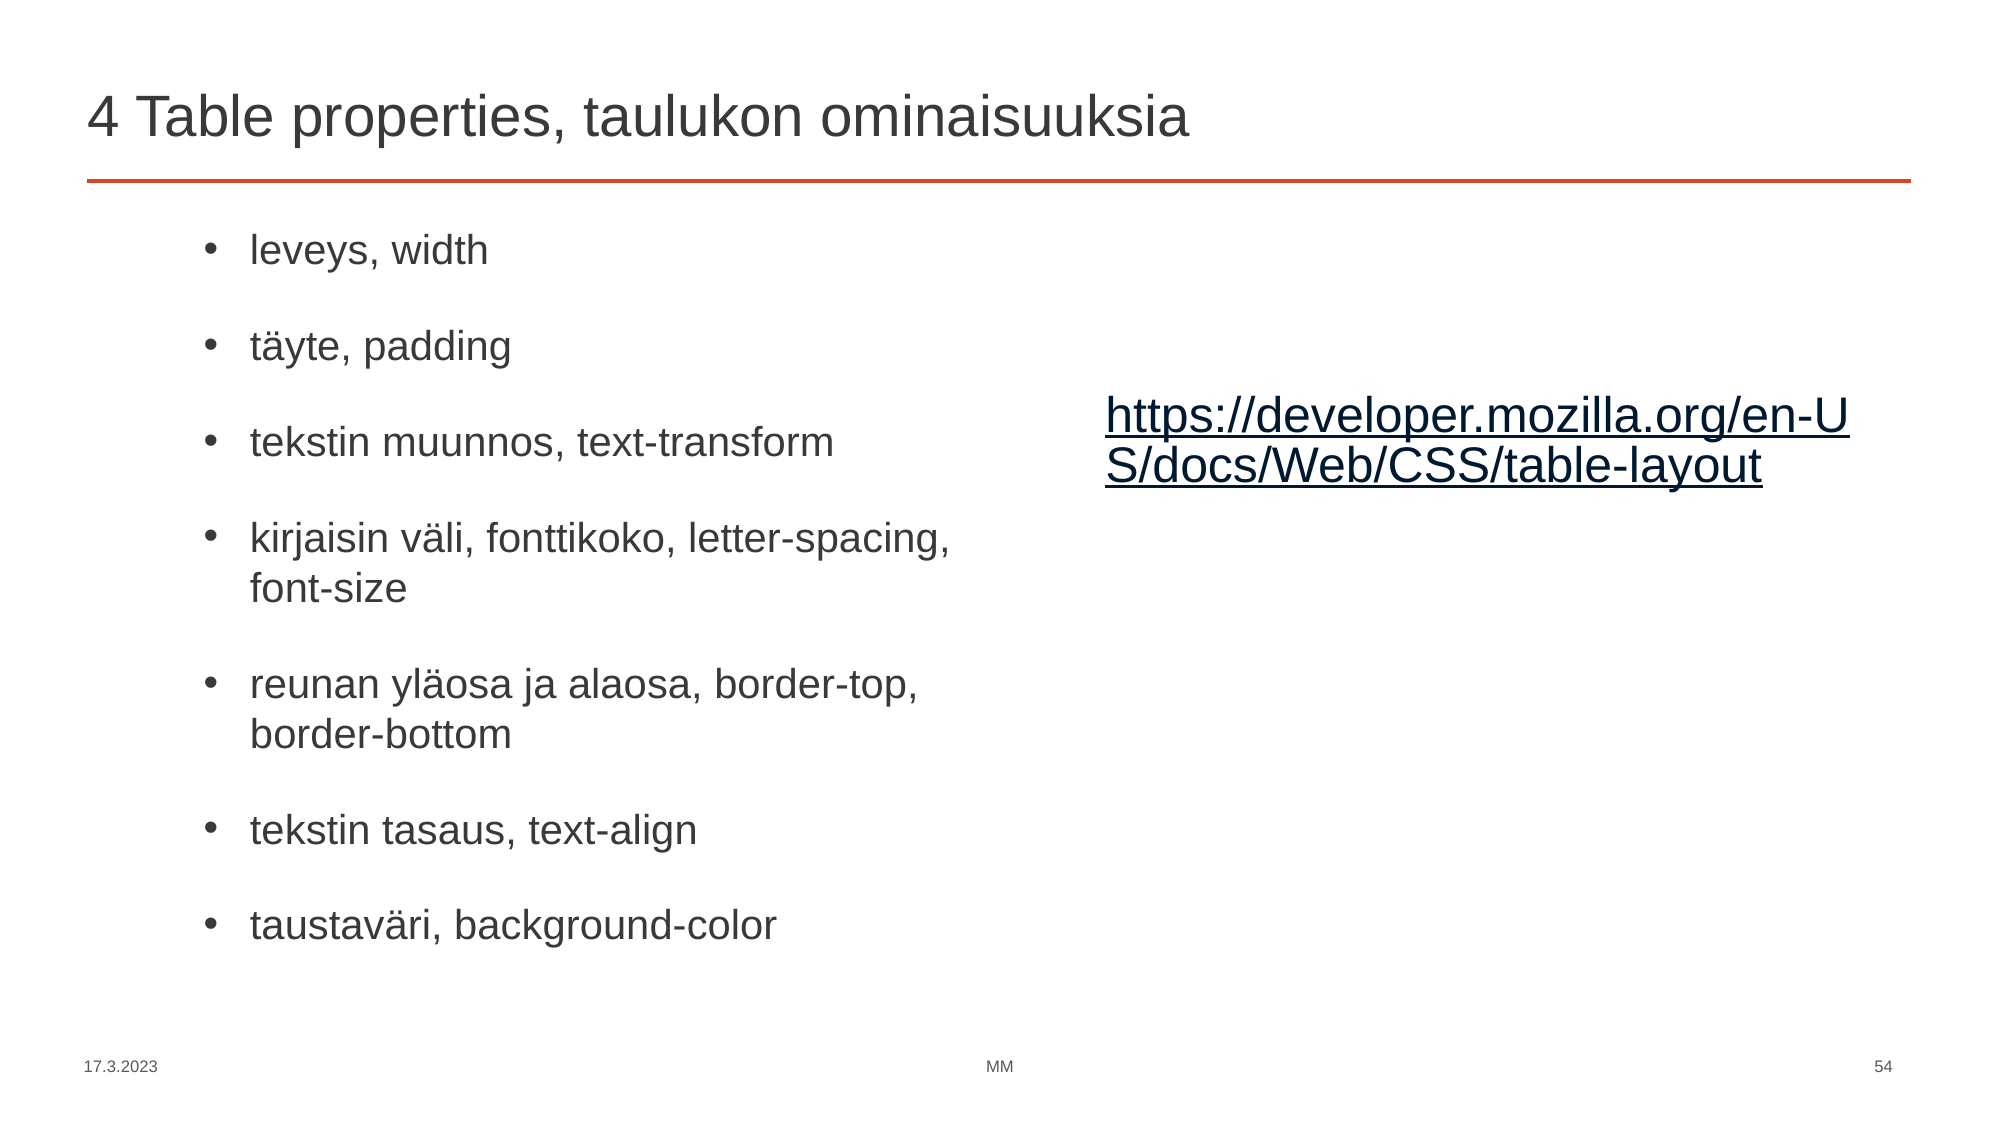

# 4 Table properties, taulukon ominaisuuksia
leveys, width
täyte, padding
tekstin muunnos, text-transform
kirjaisin väli, fonttikoko, letter-spacing, font-size
reunan yläosa ja alaosa, border-top, border-bottom
tekstin tasaus, text-align
taustaväri, background-color
https://developer.mozilla.org/en-US/docs/Web/CSS/table-layout

17.3.2023
MM
54